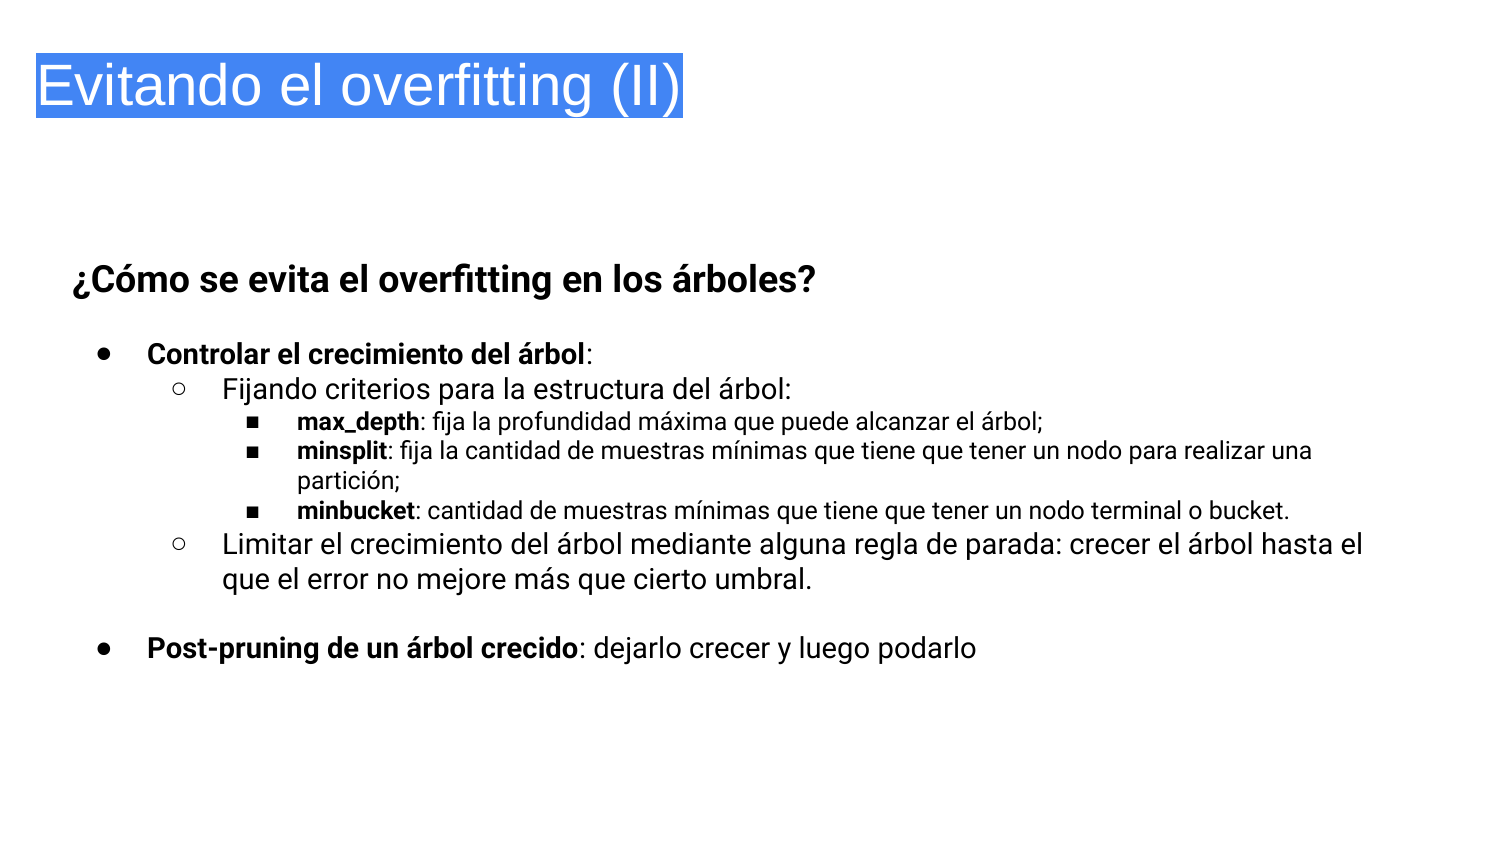

# Evitando el overfitting (II)
¿Cómo se evita el overfitting en los árboles?

Controlar el crecimiento del árbol:
Fijando criterios para la estructura del árbol:
max_depth: fija la profundidad máxima que puede alcanzar el árbol;
minsplit: fija la cantidad de muestras mínimas que tiene que tener un nodo para realizar una partición;
minbucket: cantidad de muestras mínimas que tiene que tener un nodo terminal o bucket.
Limitar el crecimiento del árbol mediante alguna regla de parada: crecer el árbol hasta el que el error no mejore más que cierto umbral.

Post-pruning de un árbol crecido: dejarlo crecer y luego podarlo